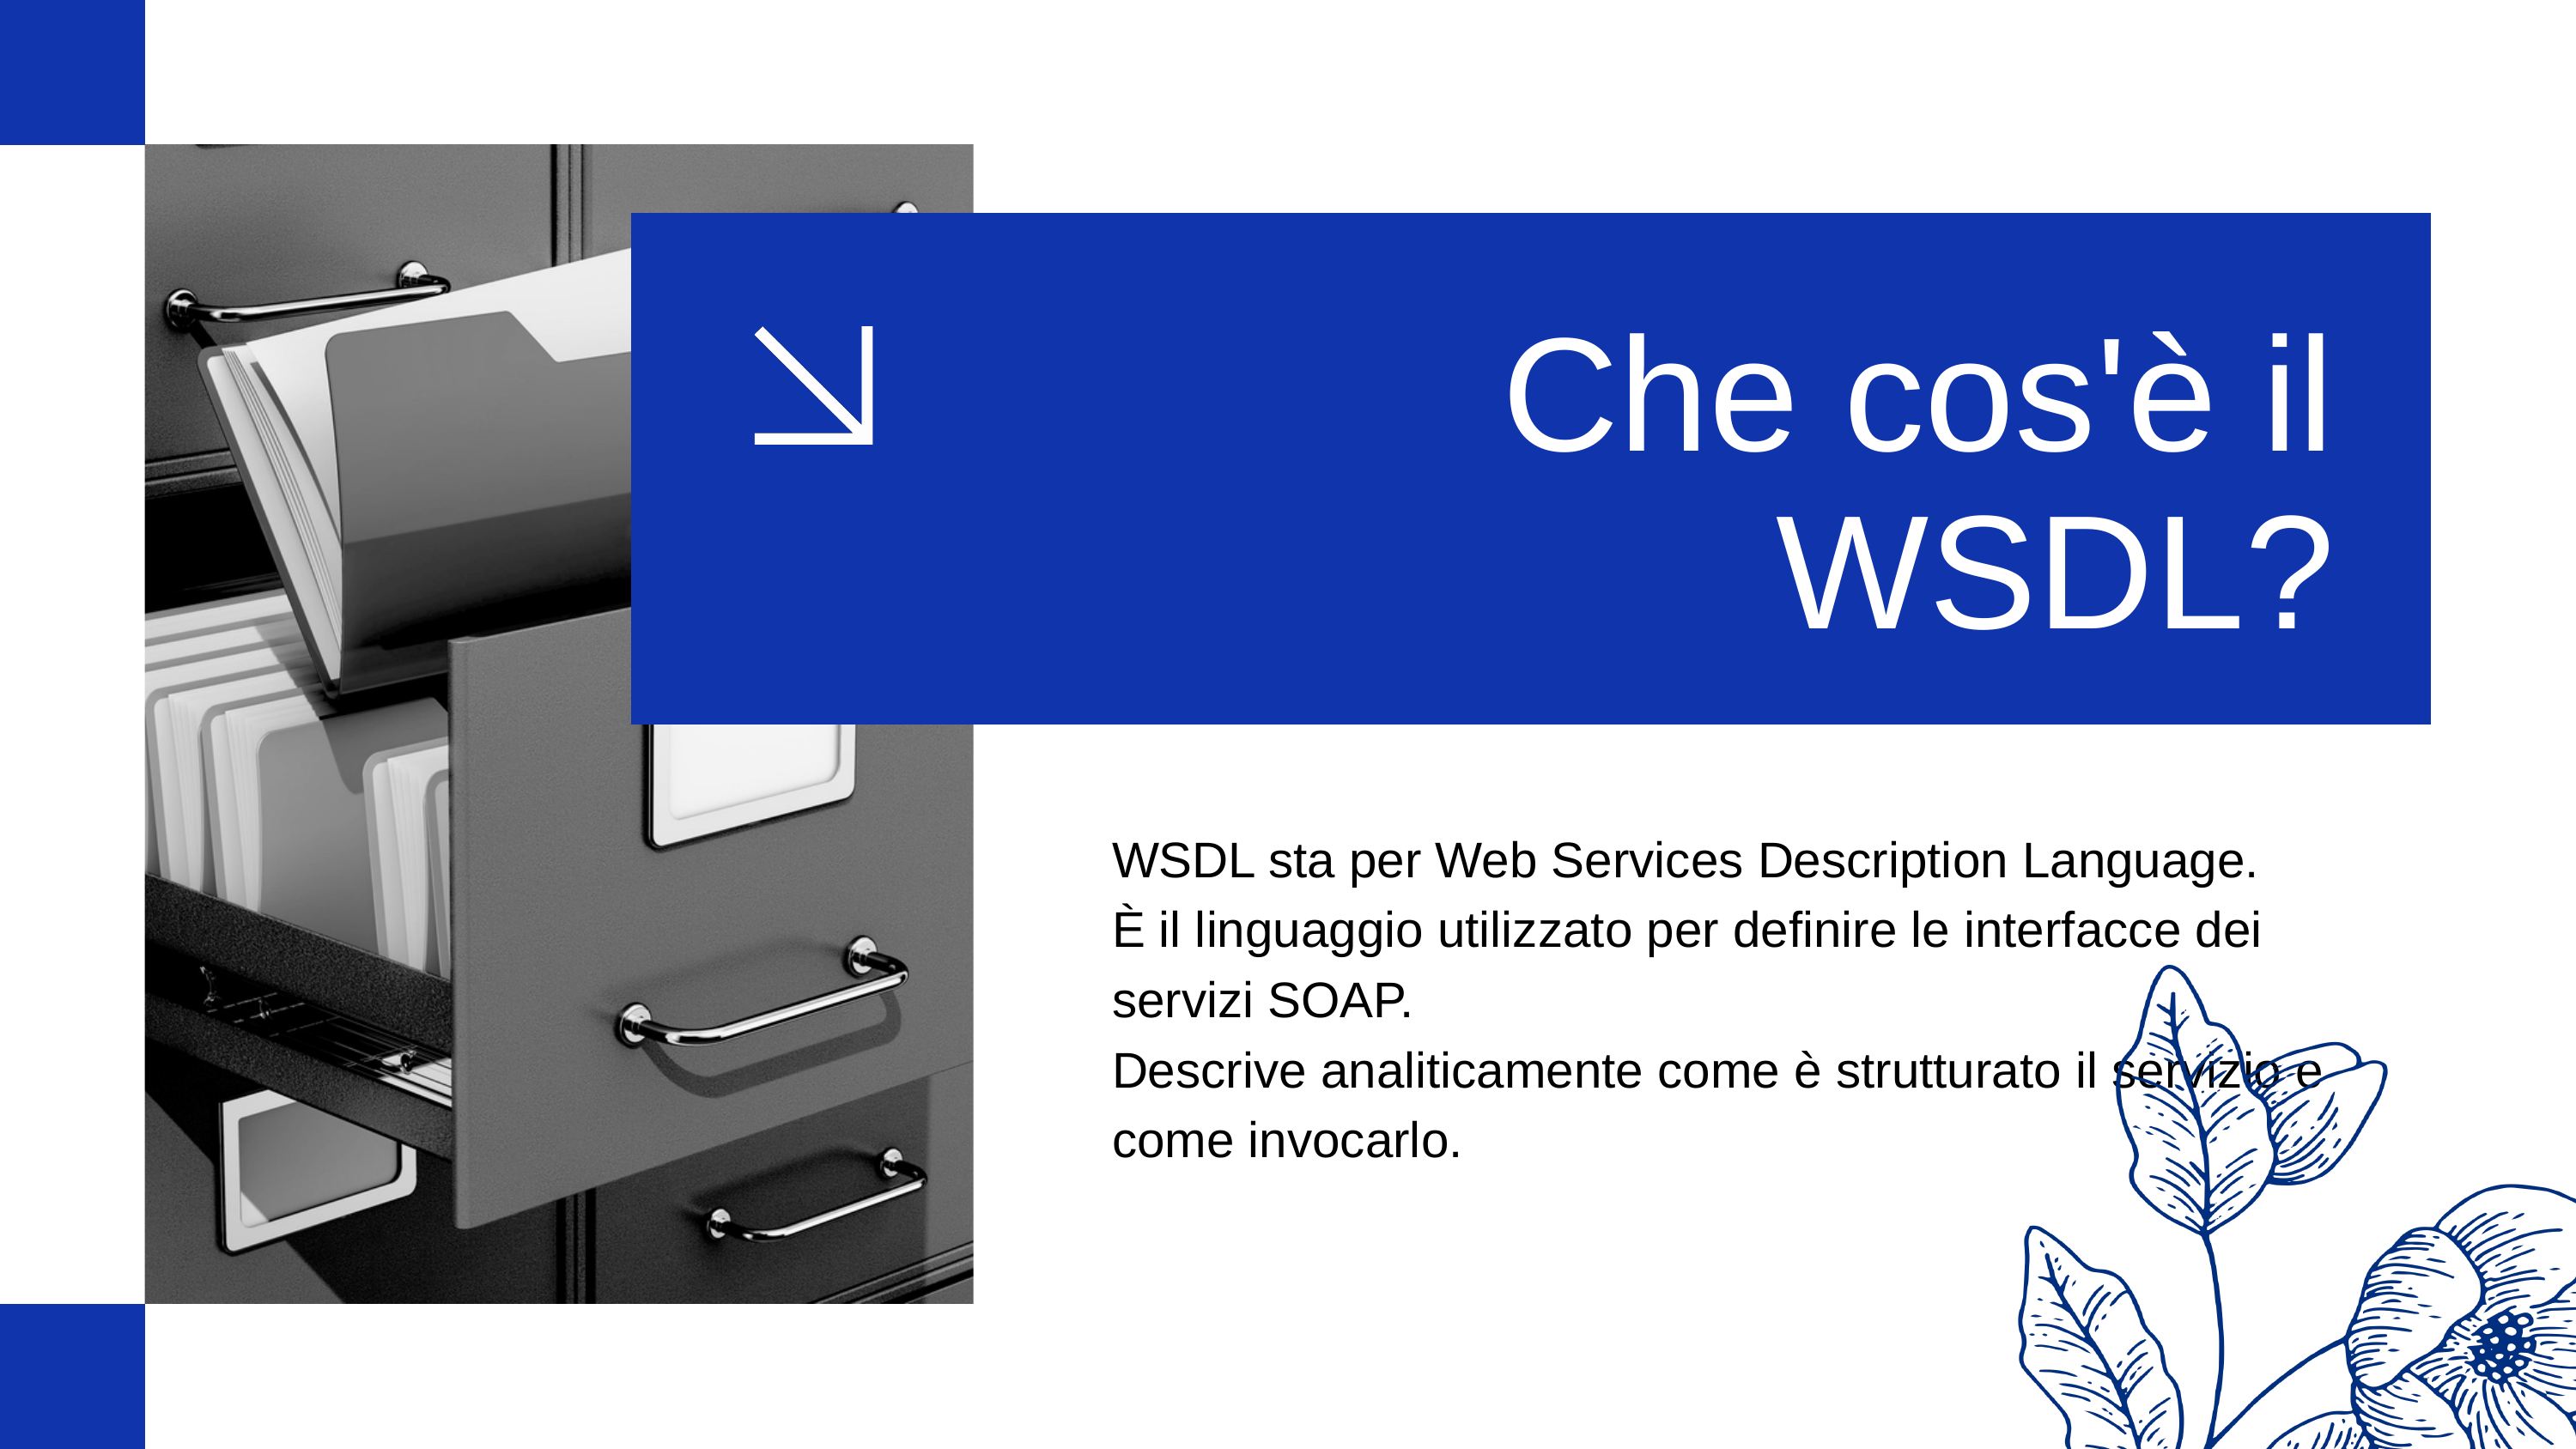

Che cos'è il WSDL?

WSDL sta per Web Services Description Language.
È il linguaggio utilizzato per definire le interfacce dei servizi SOAP.
Descrive analiticamente come è strutturato il servizio e come invocarlo.